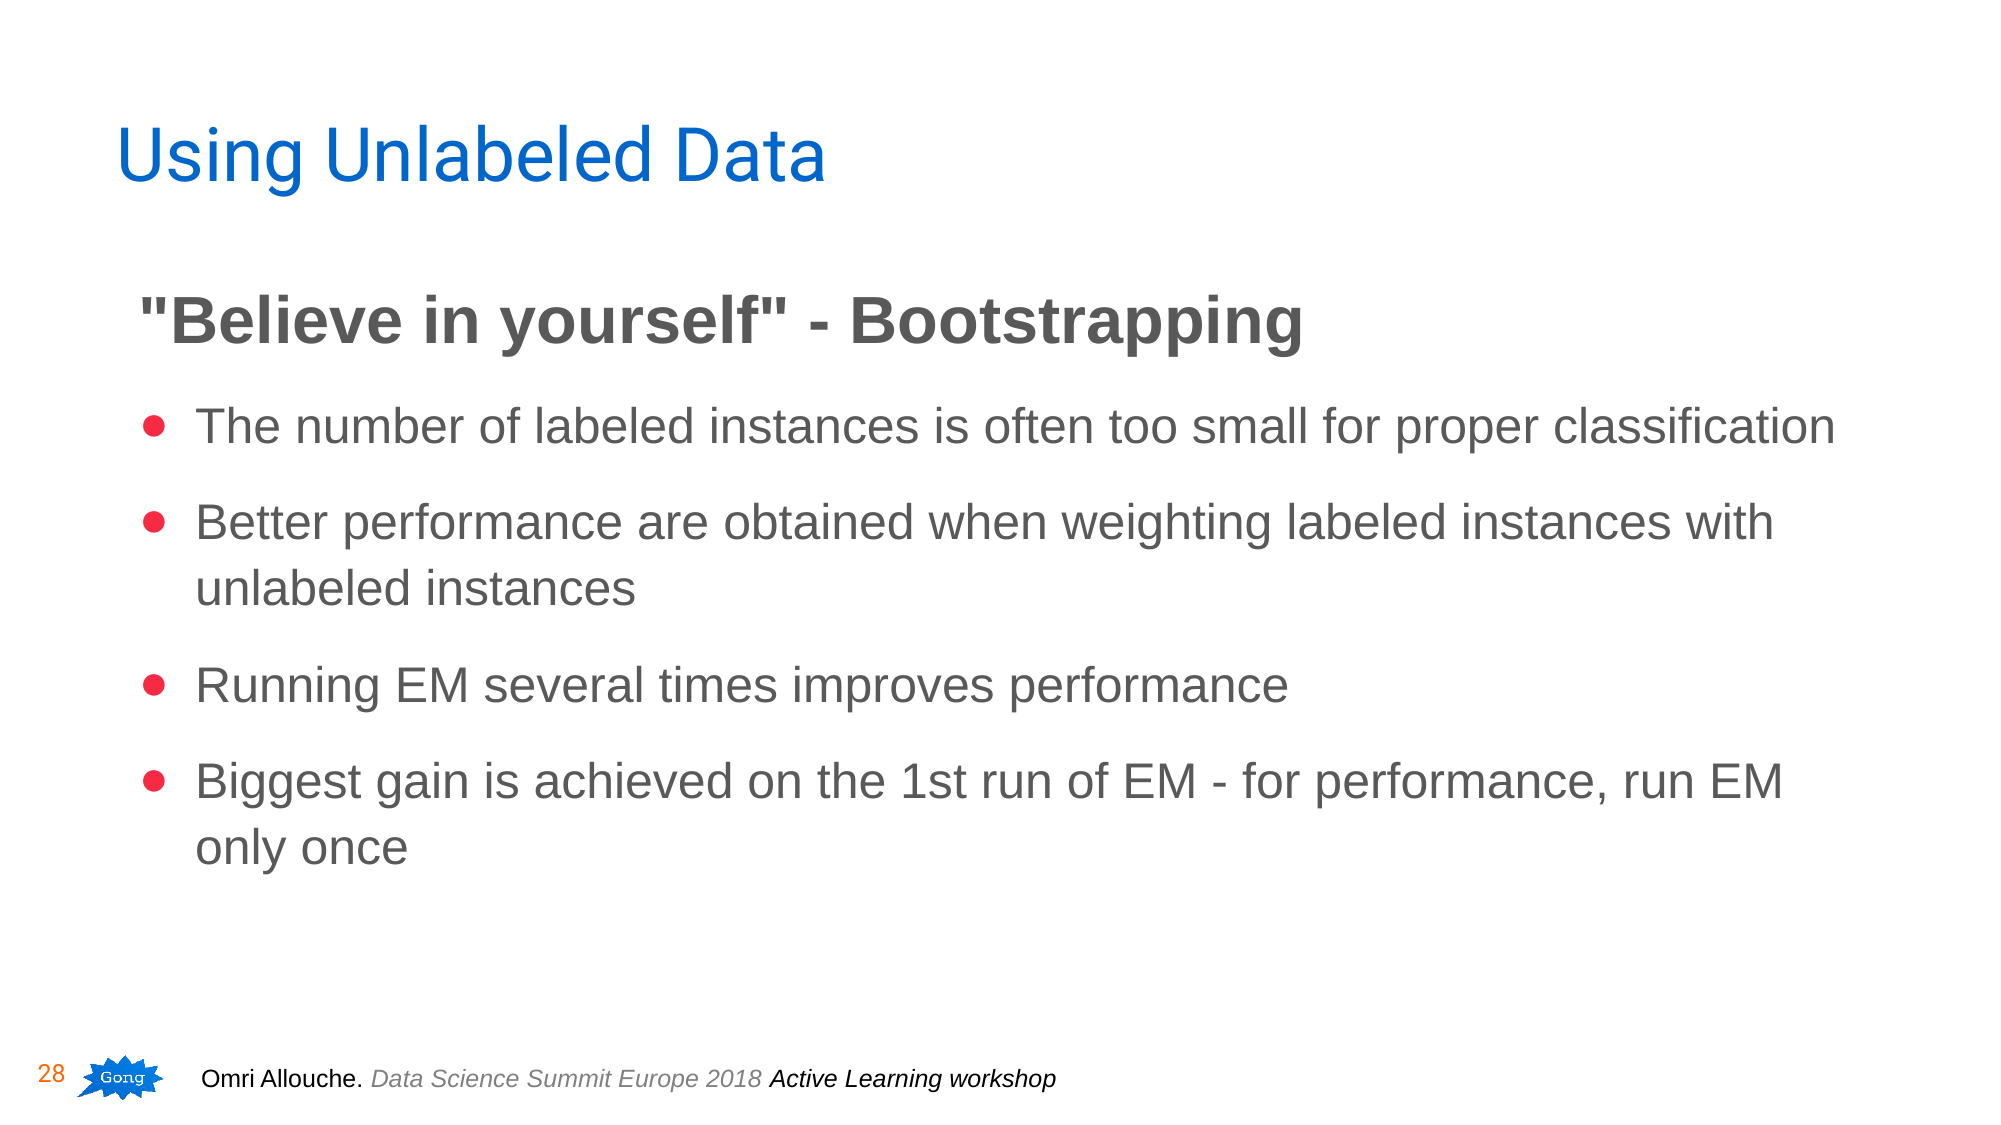

# Using Unlabeled Data
"Believe in yourself" - Bootstrapping
The number of labeled instances is often too small for proper classification
Better performance are obtained when weighting labeled instances with unlabeled instances
Running EM several times improves performance
Biggest gain is achieved on the 1st run of EM - for performance, run EM only once